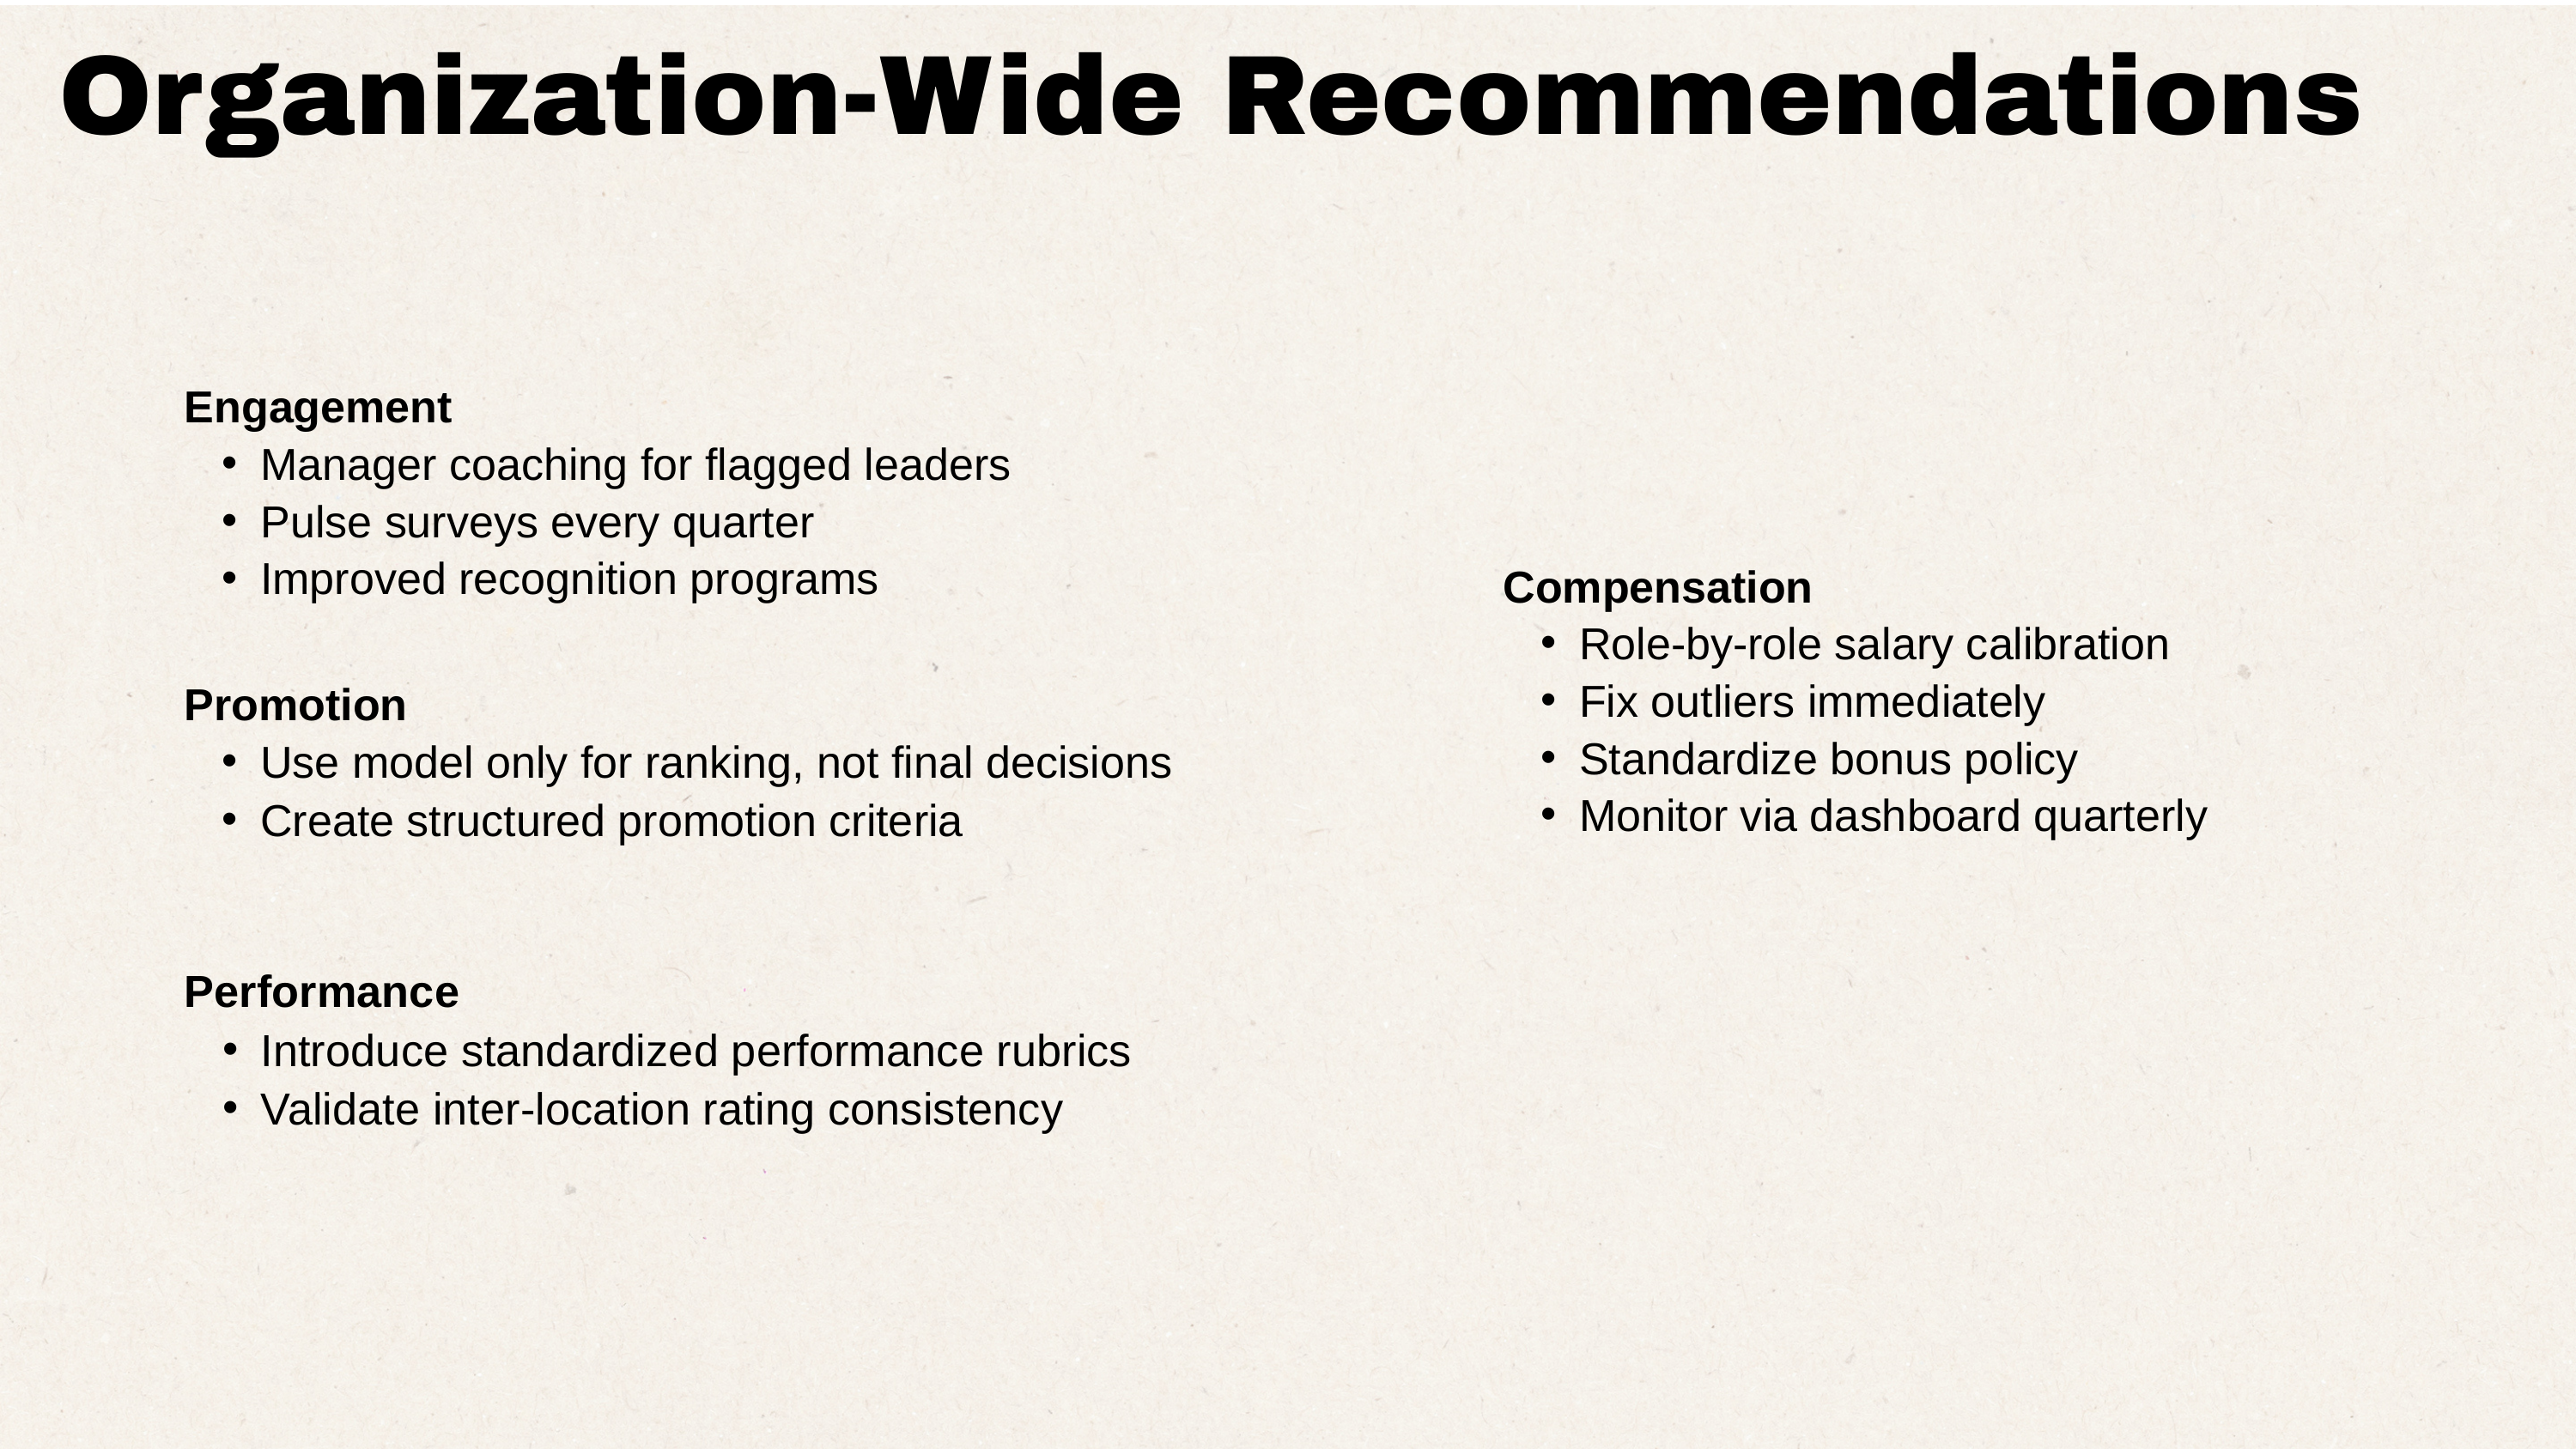

Organization-Wide Recommendations

Engagement
Manager coaching for flagged leaders
Pulse surveys every quarter
Improved recognition programs

Compensation
Role-by-role salary calibration
Fix outliers immediately
Standardize bonus policy
Monitor via dashboard quarterly

Promotion
Use model only for ranking, not final decisions
Create structured promotion criteria

Performance
Introduce standardized performance rubrics
Validate inter-location rating consistency